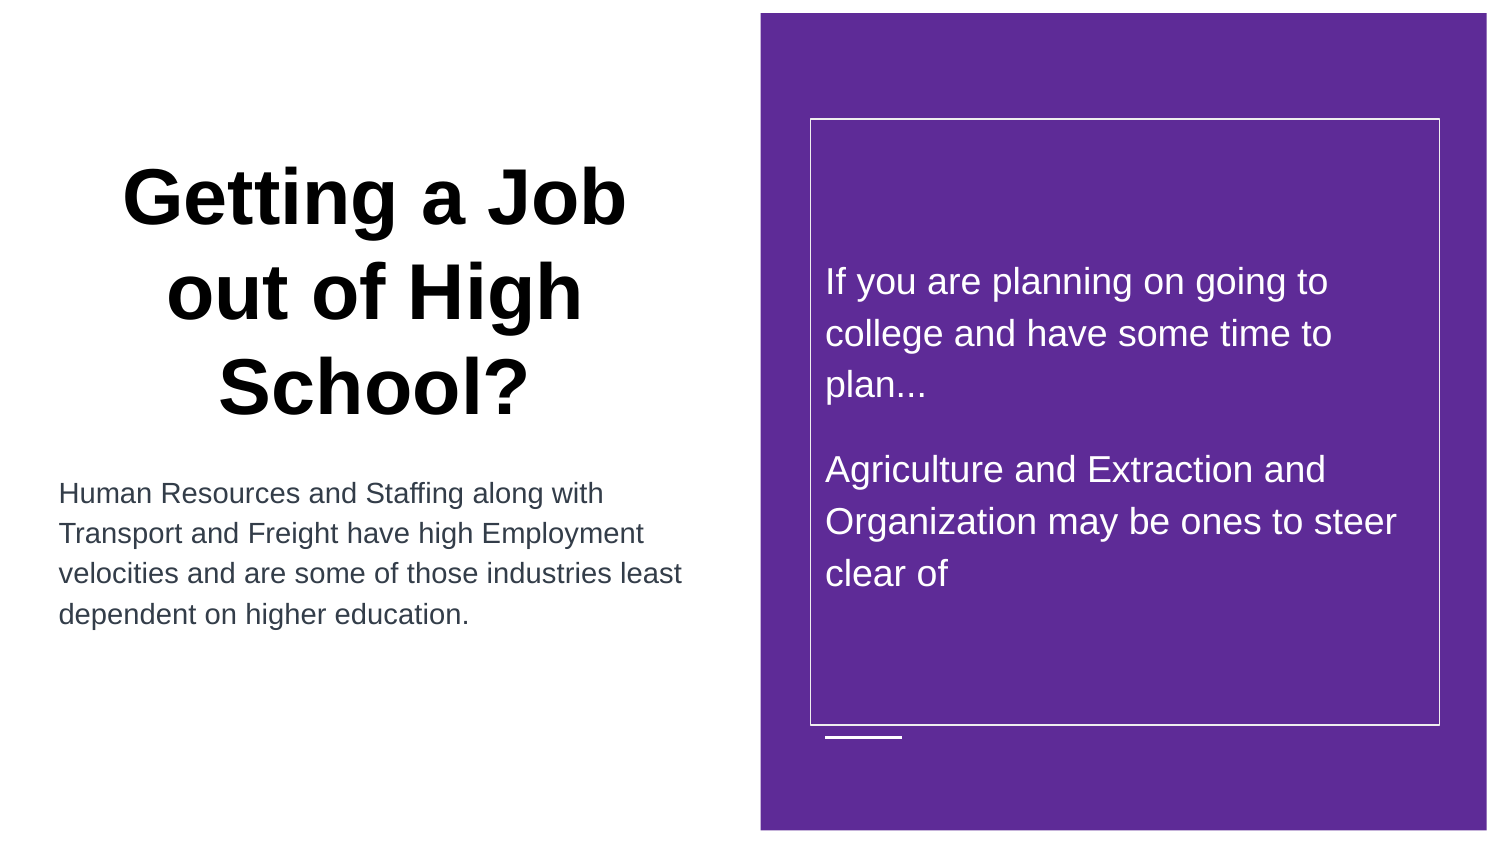

If you are planning on going to college and have some time to plan...
Agriculture and Extraction and Organization may be ones to steer clear of
# Getting a Job out of High School?
Human Resources and Staffing along with Transport and Freight have high Employment velocities and are some of those industries least dependent on higher education.